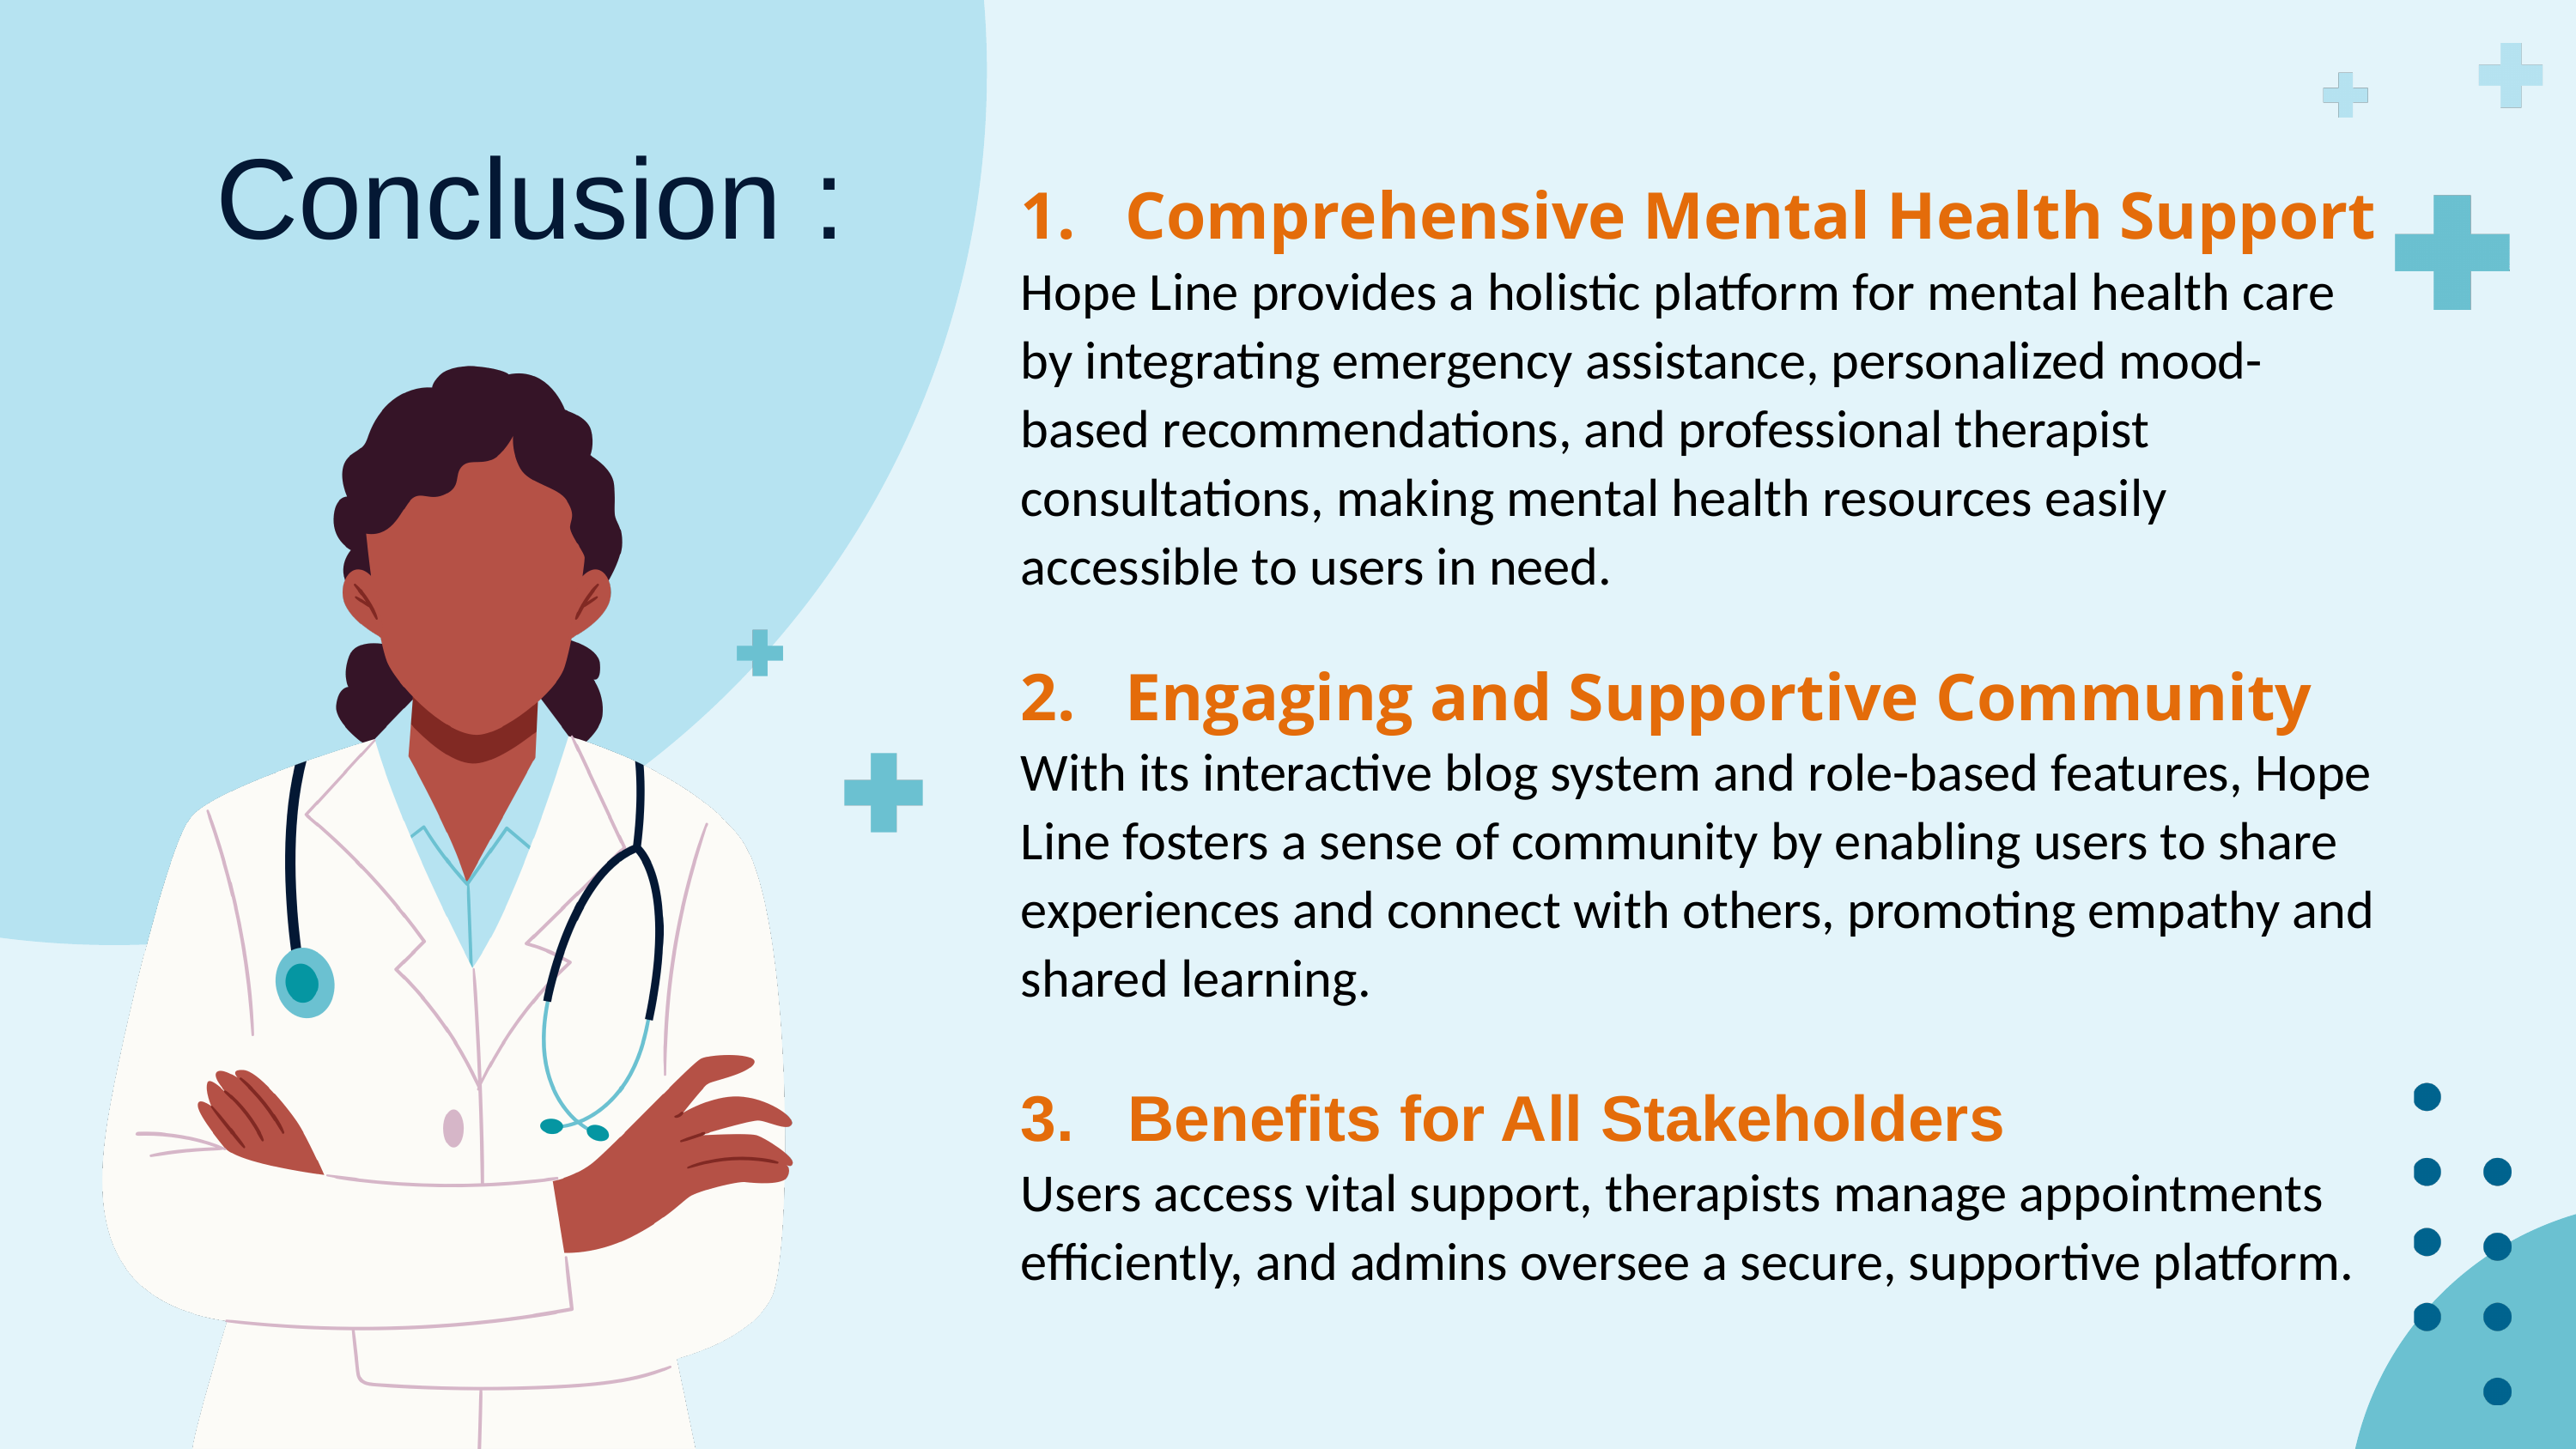

Conclusion :
Comprehensive Mental Health Support
Hope Line provides a holistic platform for mental health care by integrating emergency assistance, personalized mood-based recommendations, and professional therapist consultations, making mental health resources easily accessible to users in need.

Engaging and Supportive Community
With its interactive blog system and role-based features, Hope Line fosters a sense of community by enabling users to share experiences and connect with others, promoting empathy and shared learning.

3.   Benefits for All Stakeholders
Users access vital support, therapists manage appointments efficiently, and admins oversee a secure, supportive platform.